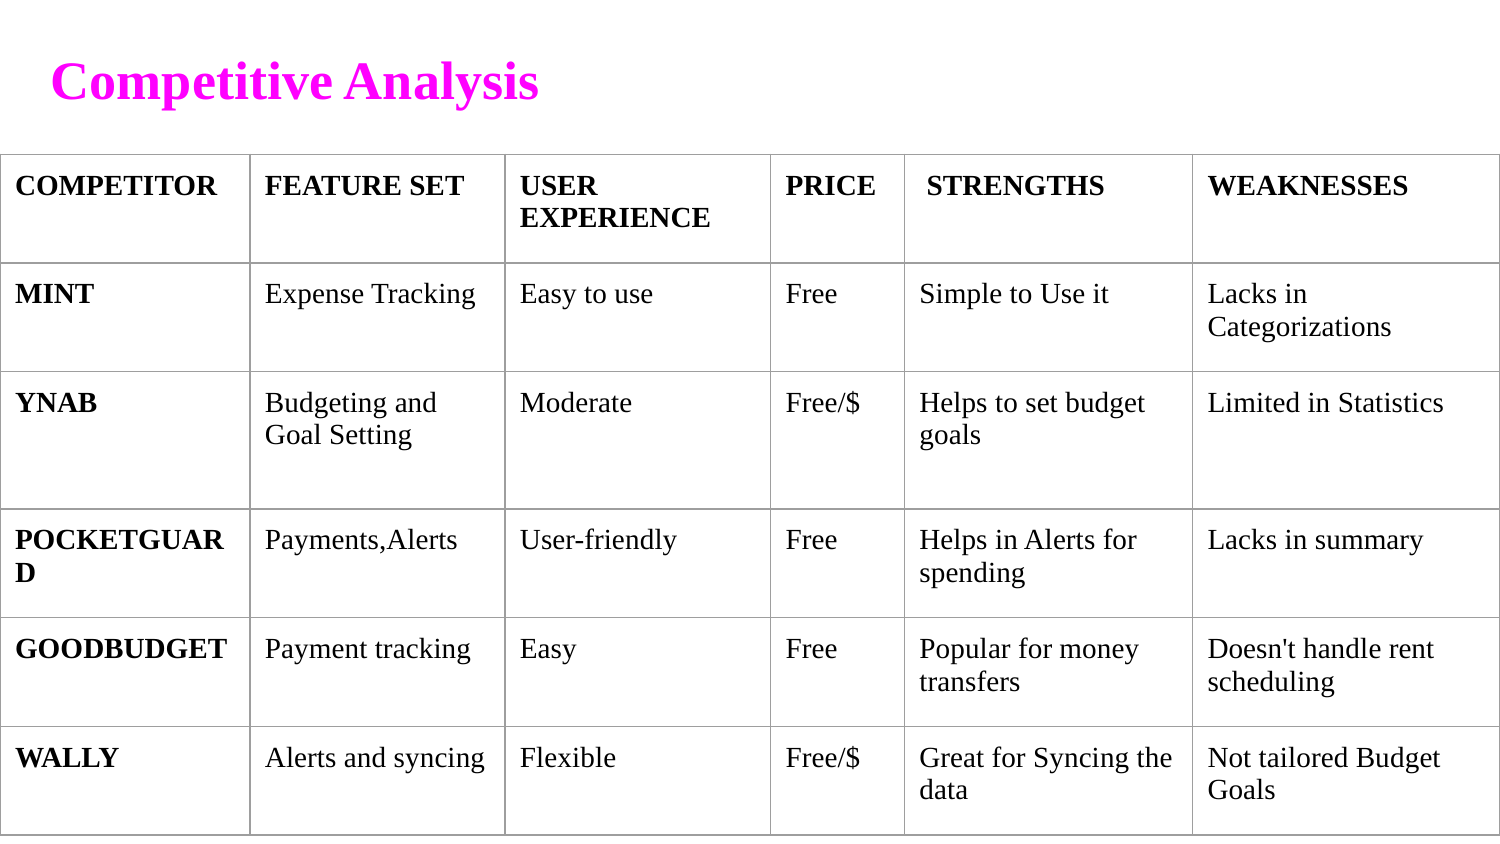

Competitive Analysis

# COMPETITIVE ANALYSIS

| COMPETITOR | FEATURE SET | USER EXPERIENCE | PRICE | STRENGTHS | WEAKNESSES |
| --- | --- | --- | --- | --- | --- |
| MINT | Expense Tracking | Easy to use | Free | Simple to Use it | Lacks in Categorizations |
| YNAB | Budgeting and Goal Setting | Moderate | Free/$ | Helps to set budget goals | Limited in Statistics |
| POCKETGUARD | Payments,Alerts | User-friendly | Free | Helps in Alerts for spending | Lacks in summary |
| GOODBUDGET | Payment tracking | Easy | Free | Popular for money transfers | Doesn't handle rent scheduling |
| WALLY | Alerts and syncing | Flexible | Free/$ | Great for Syncing the data | Not tailored Budget Goals |